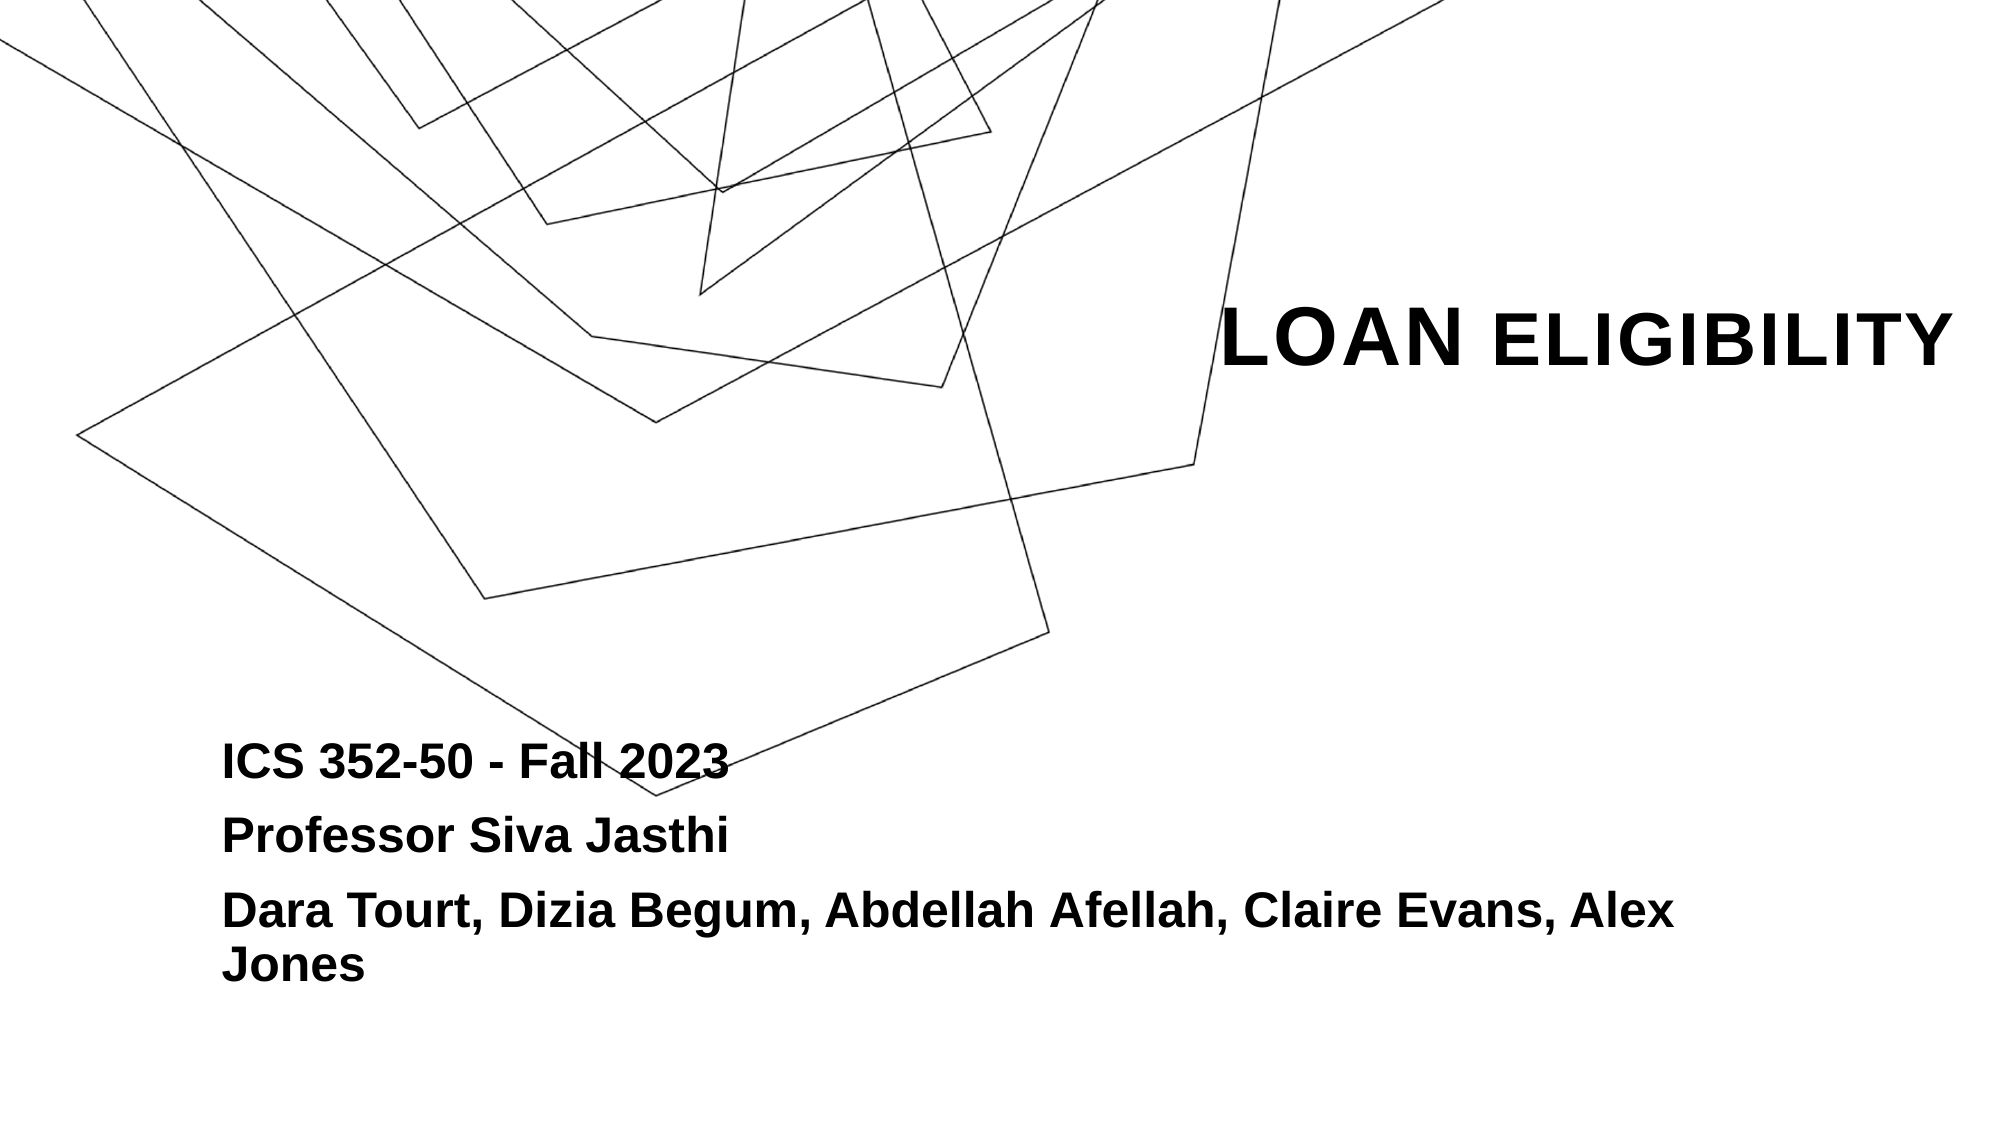

# Loan Eligibility
ICS 352-50 - Fall 2023
Professor Siva Jasthi
Dara Tourt, Dizia Begum, Abdellah Afellah, Claire Evans, Alex Jones